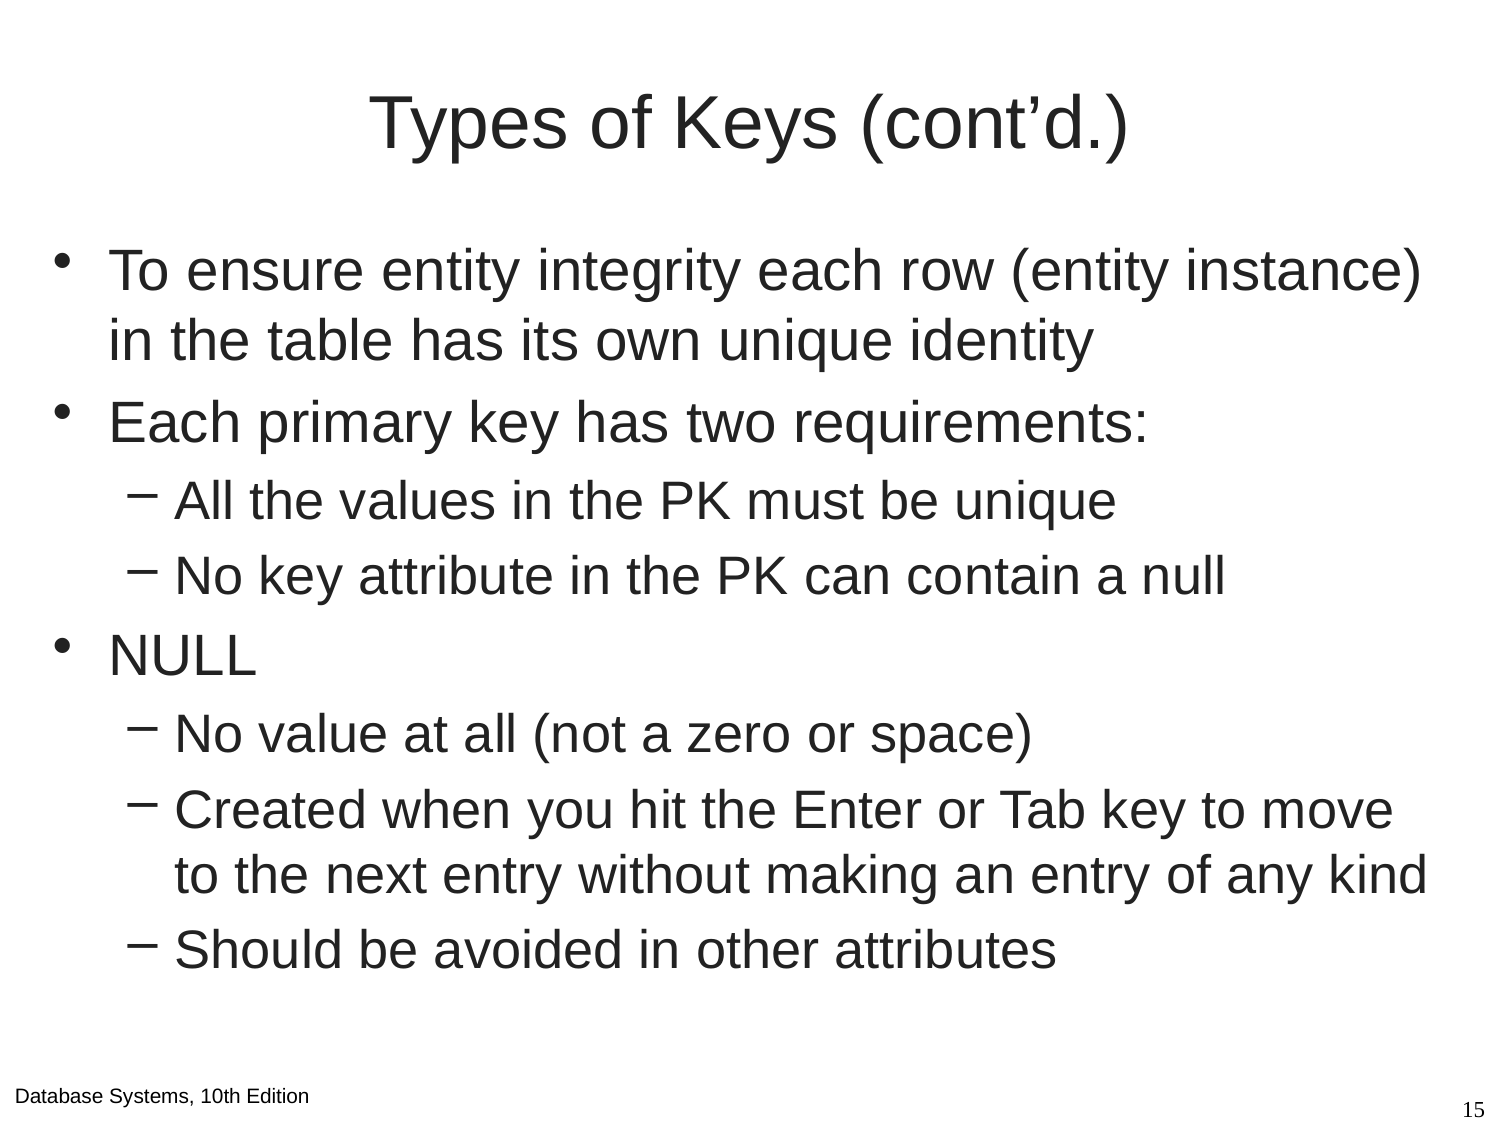

# Types of Keys (cont’d.)
To ensure entity integrity each row (entity instance) in the table has its own unique identity
Each primary key has two requirements:
All the values in the PK must be unique
No key attribute in the PK can contain a null
NULL
No value at all (not a zero or space)
Created when you hit the Enter or Tab key to move to the next entry without making an entry of any kind
Should be avoided in other attributes
15